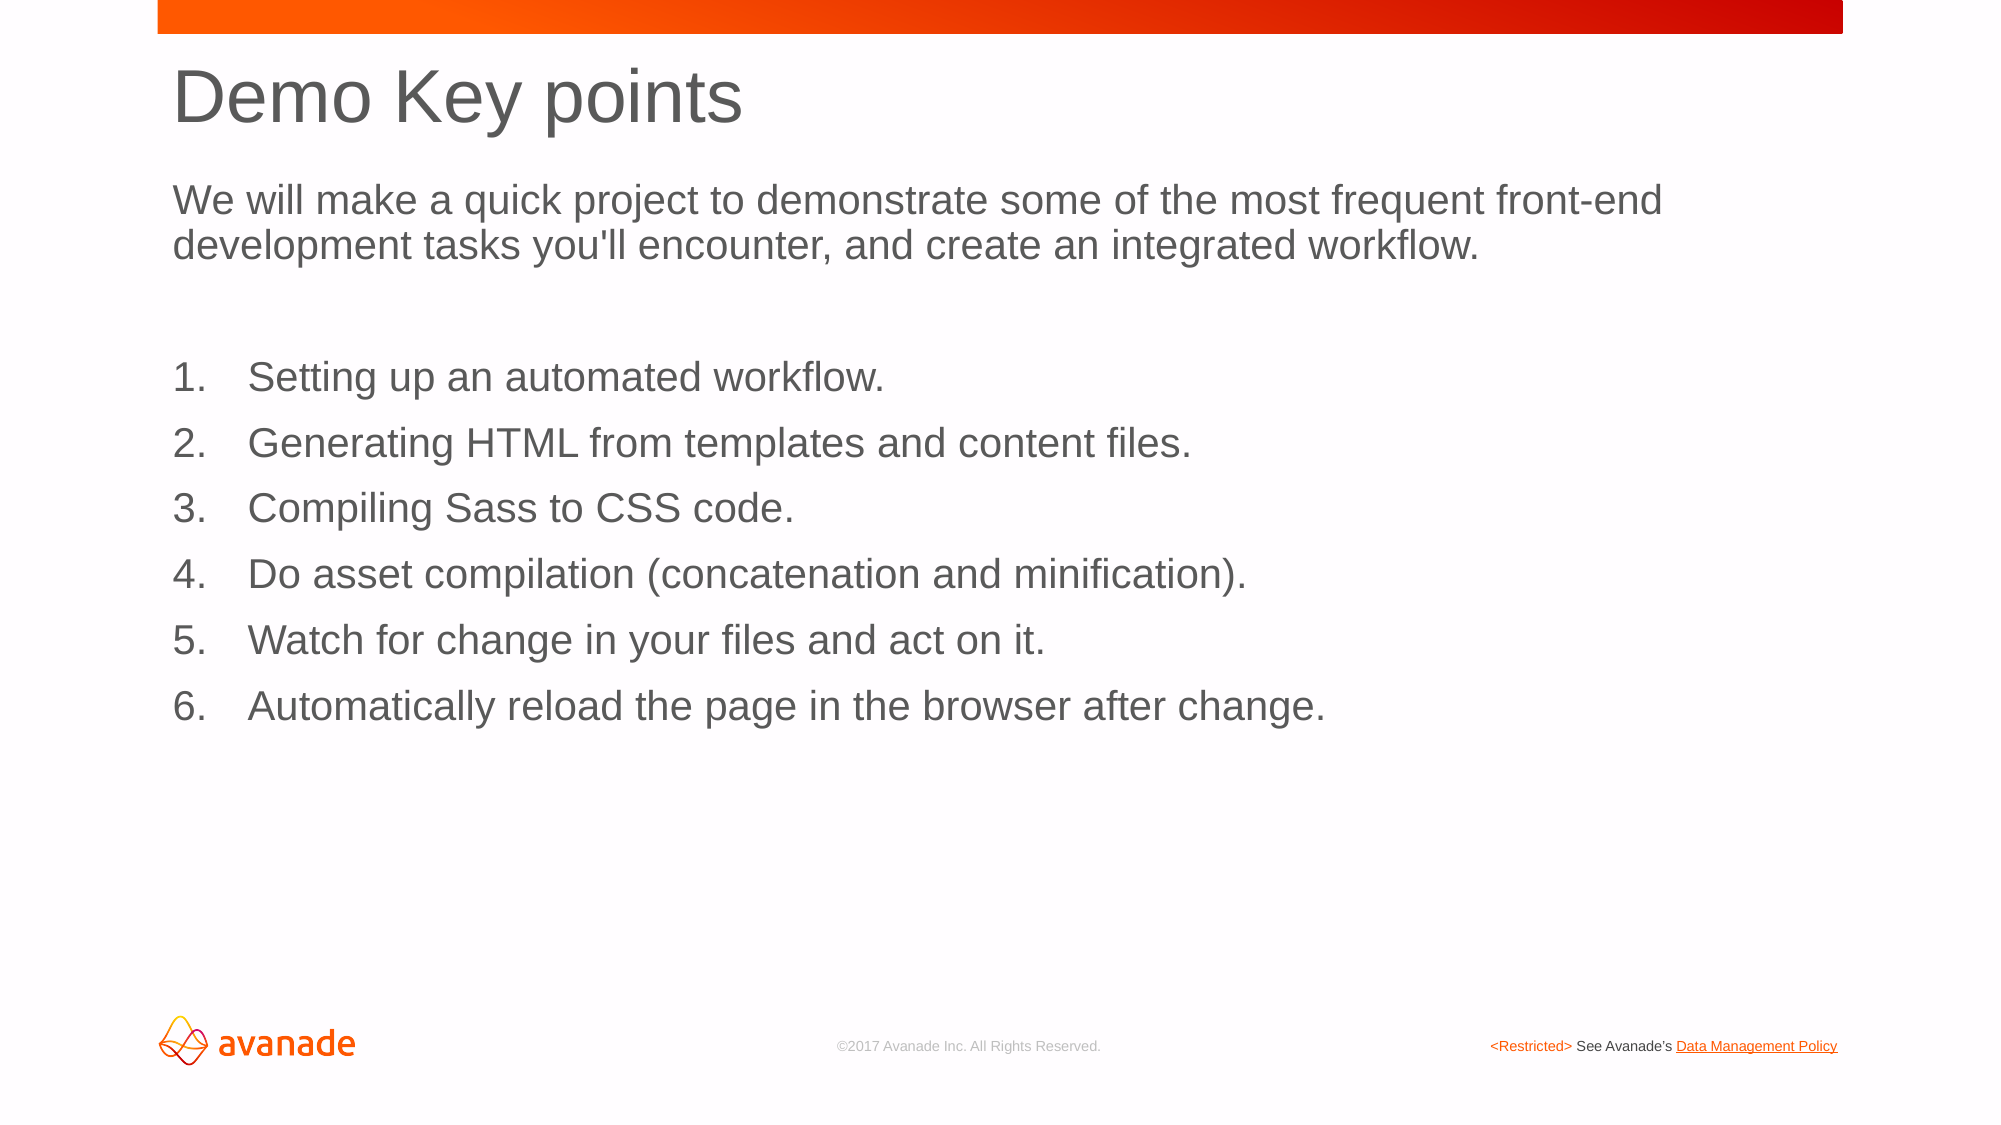

# Demo Key points
We will make a quick project to demonstrate some of the most frequent front-end development tasks you'll encounter, and create an integrated workflow.

Setting up an automated workflow.
Generating HTML from templates and content files.
Compiling Sass to CSS code.
Do asset compilation (concatenation and minification).
Watch for change in your files and act on it.
Automatically reload the page in the browser after change.